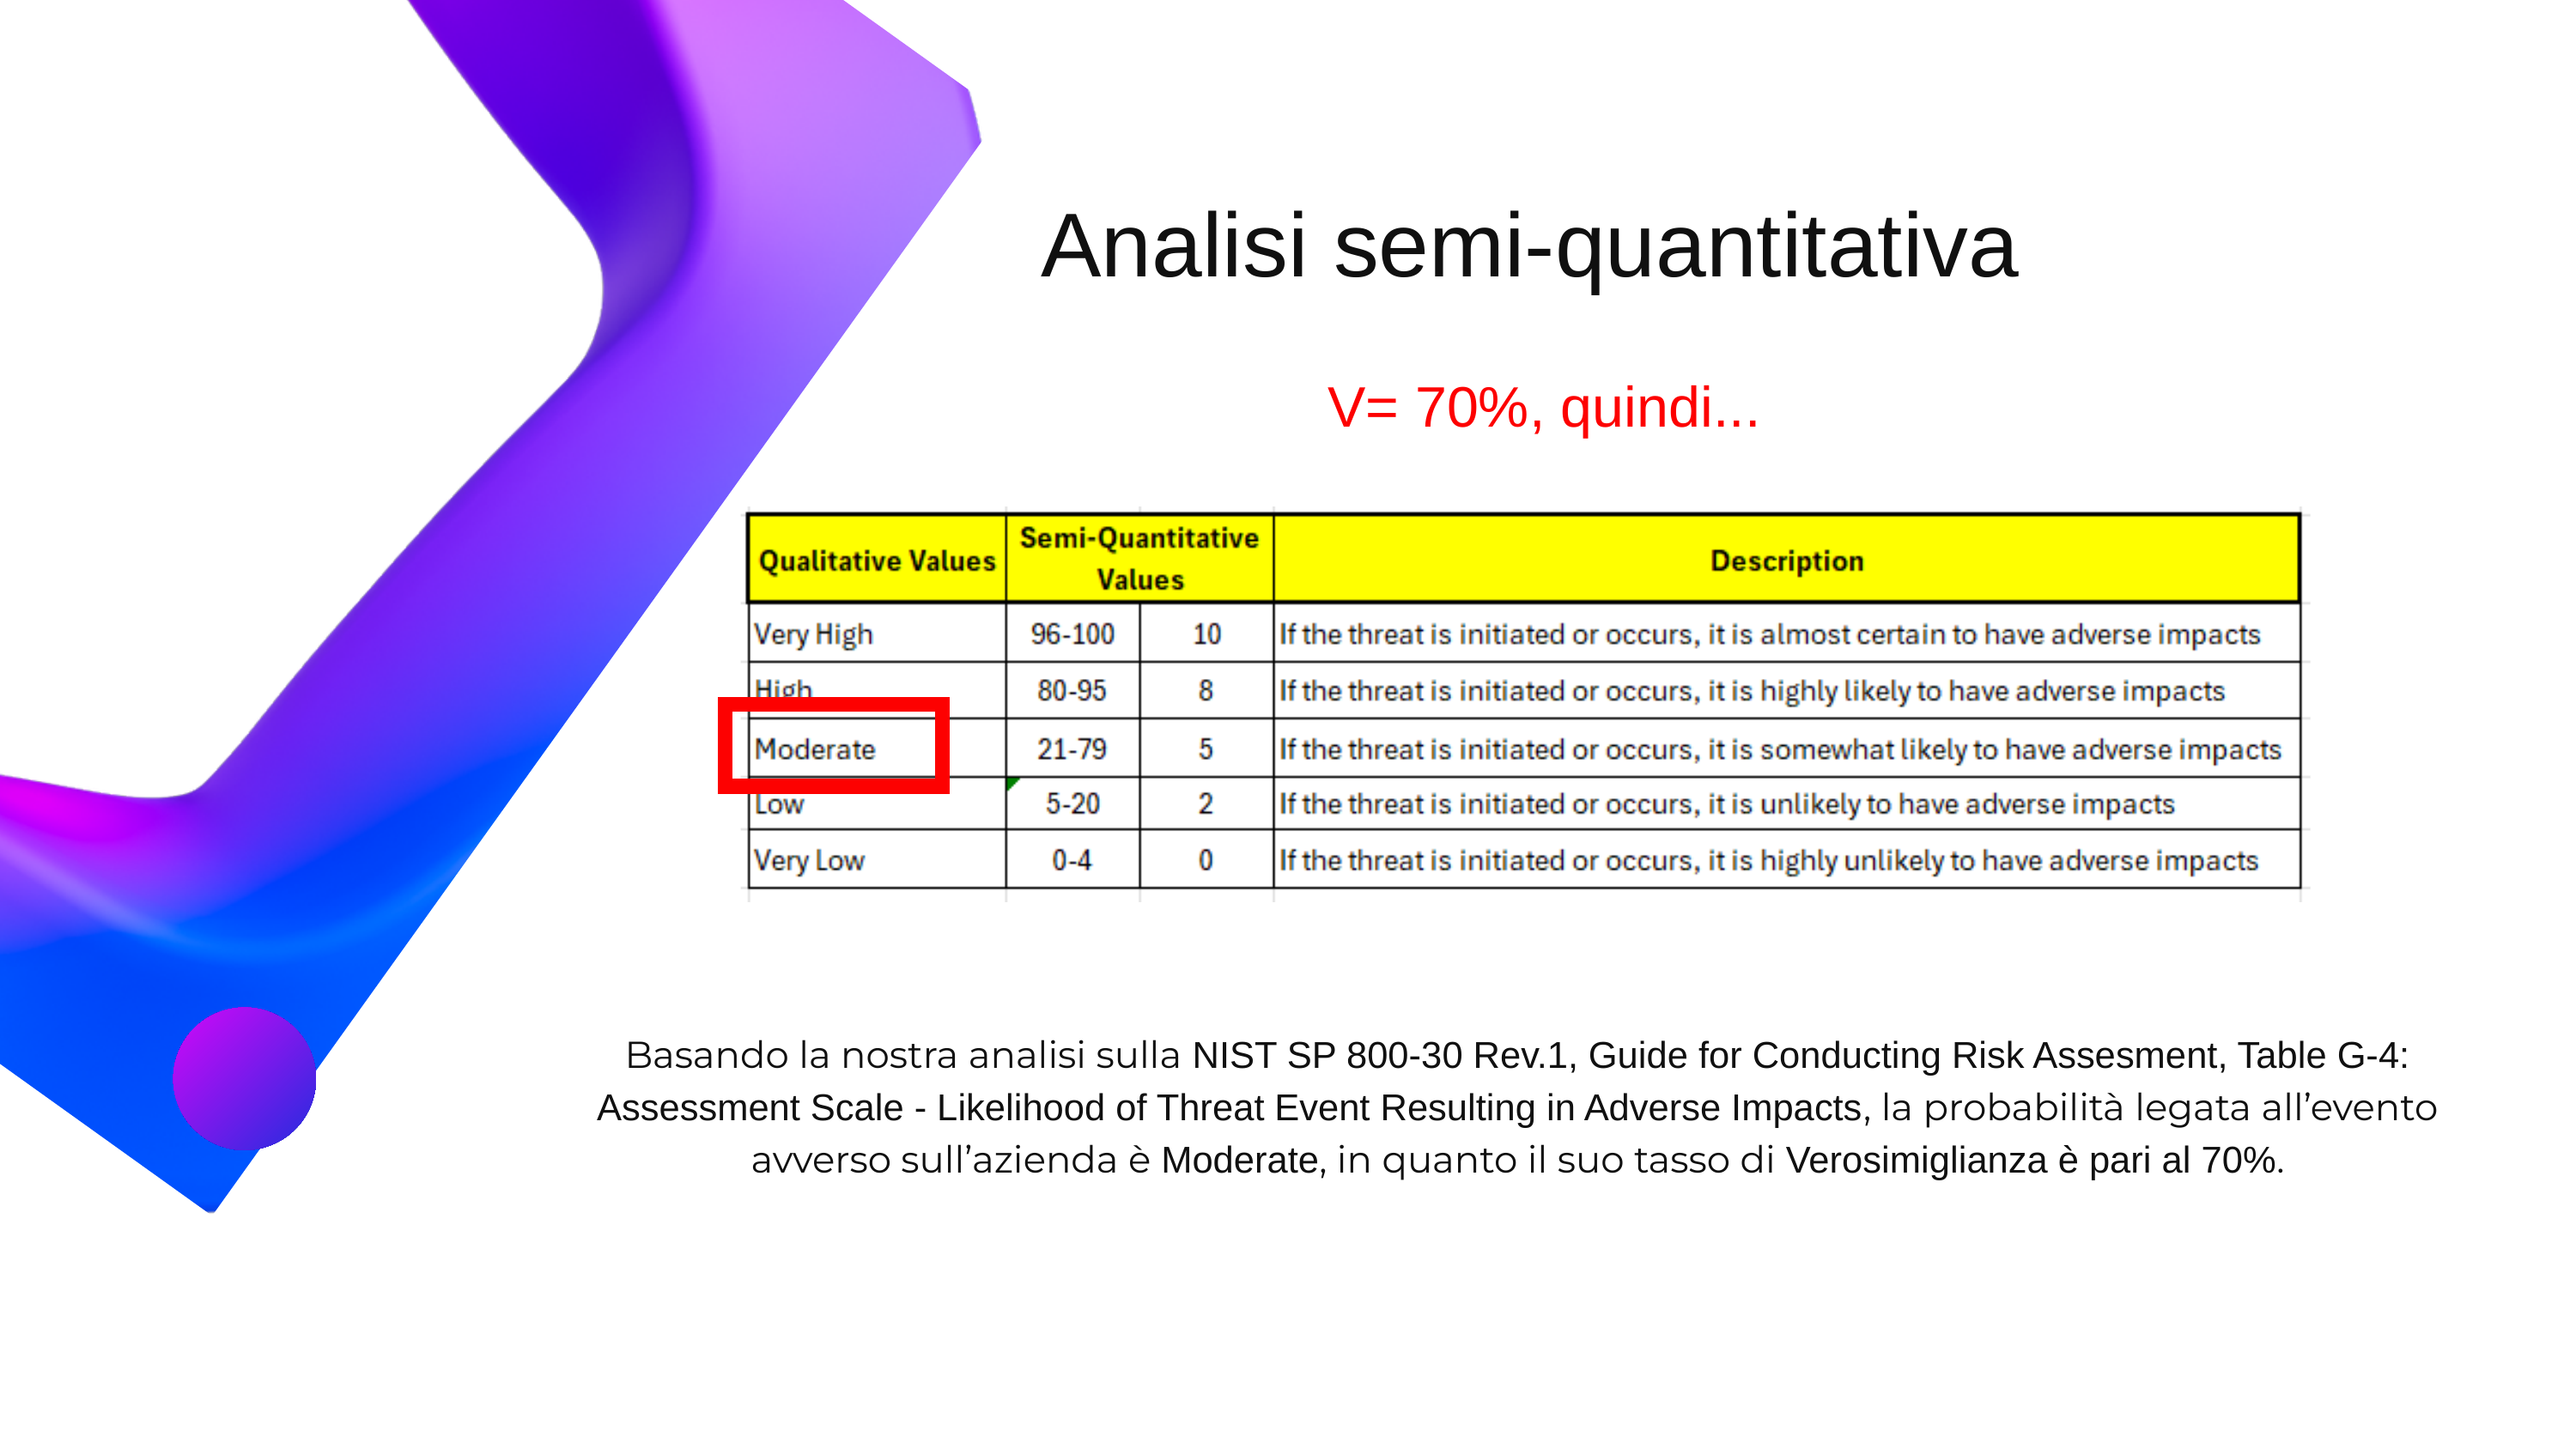

Analisi semi-quantitativa
V= 70%, quindi...

Basando la nostra analisi sulla NIST SP 800-30 Rev.1, Guide for Conducting Risk Assesment, Table G-4: Assessment Scale - Likelihood of Threat Event Resulting in Adverse Impacts, la probabilità legata all’evento avverso sull’azienda è Moderate, in quanto il suo tasso di Verosimiglianza è pari al 70%.